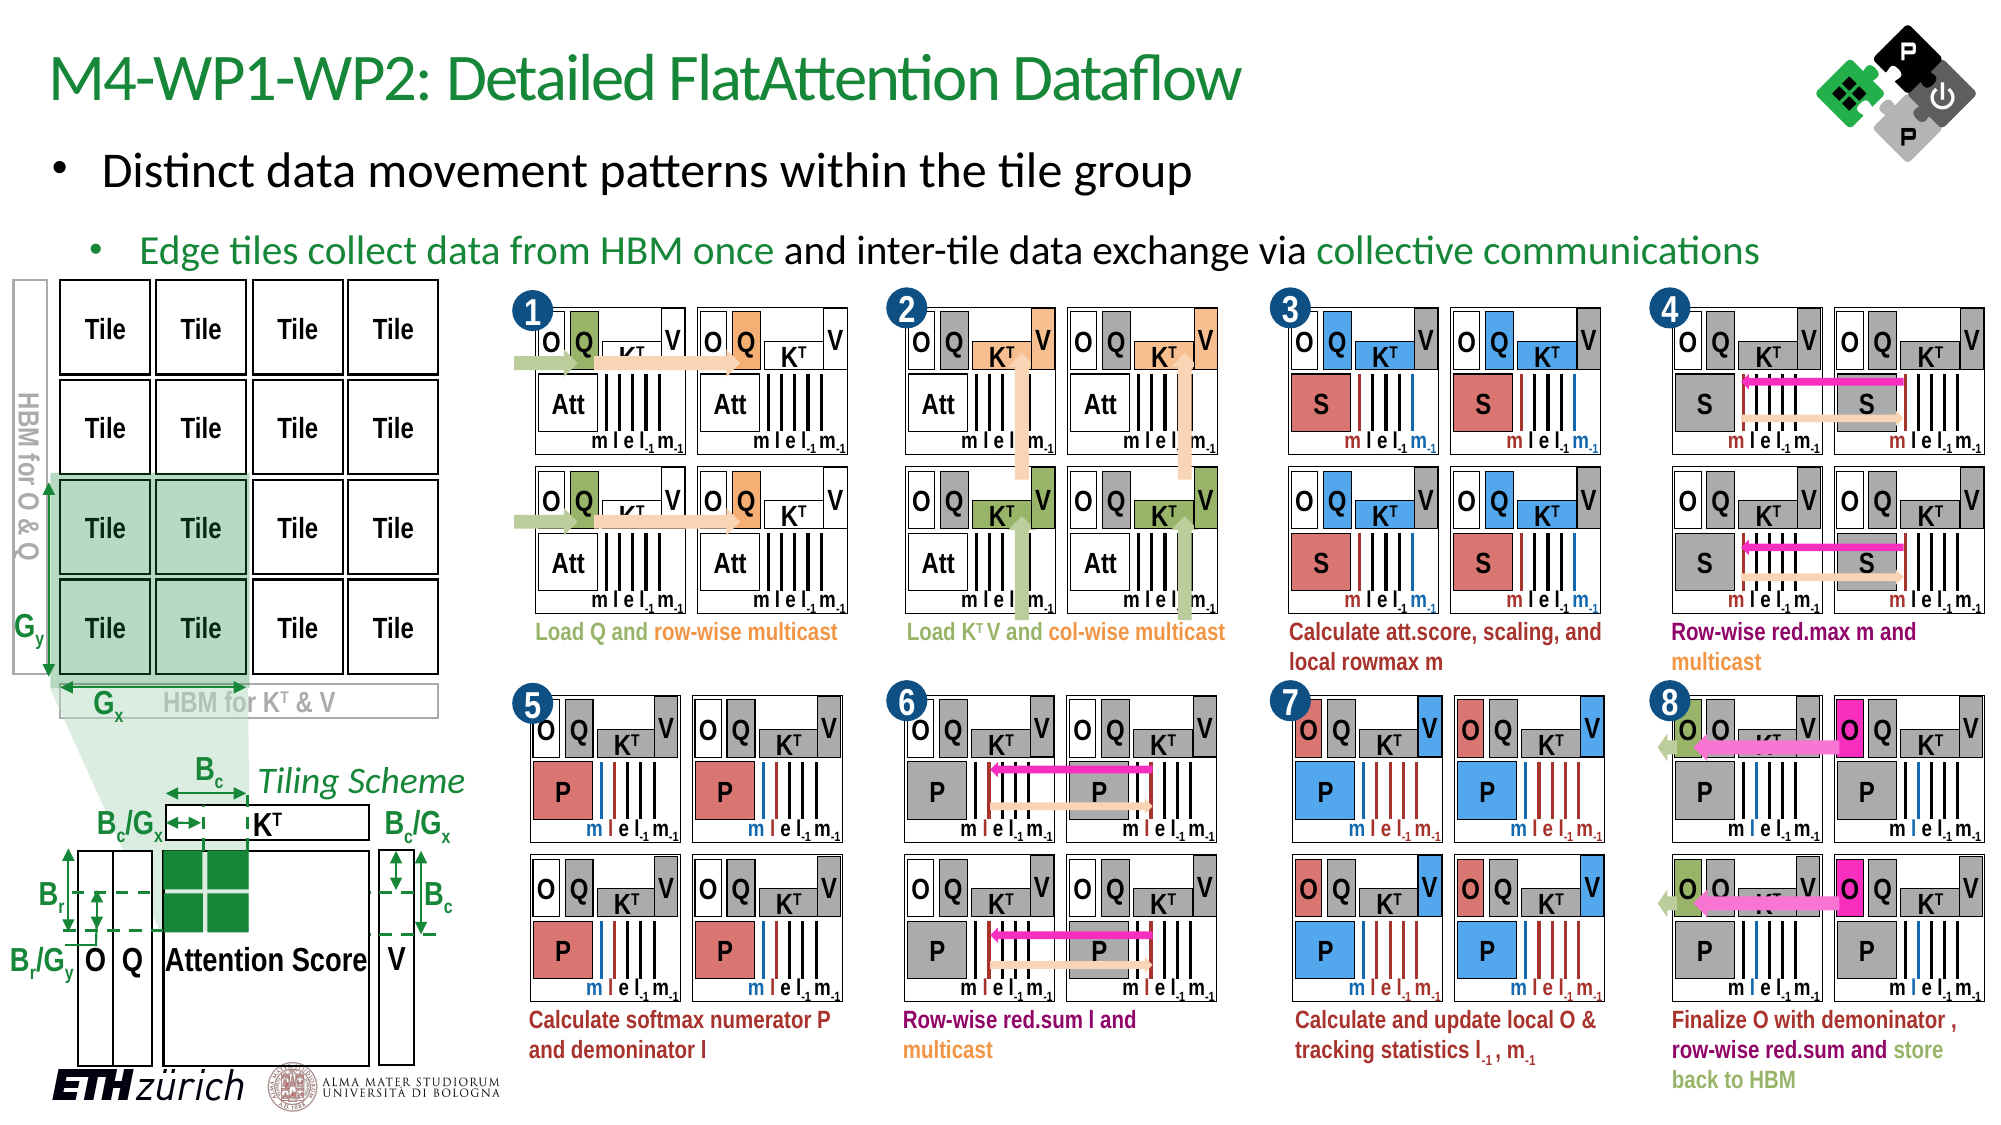

M4-WP1-WP2: Detailed FlatAttention Dataflow
Distinct data movement patterns within the tile group
Edge tiles collect data from HBM once and inter-tile data exchange via collective communications
Tile
Tile
Tile
Tile
2

V
V
O
Q
O
Q
KT
KT
Att
Att

m l e l-1 m-1
m l e l-1 m-1

V
V
O
Q
O
Q
KT
KT
Att
Att

m l e l-1 m-1
m l e l-1 m-1
Load KT V and col-wise multicast
3

V
V
O
Q
O
Q
KT
KT
S
S
m l e l-1 m-1
m l e l-1 m-1

V
V
O
Q
O
Q
KT
KT
S
S
m l e l-1 m-1
m l e l-1 m-1
Calculate att.score, scaling, and local rowmax m
4

V
V
O
Q
O
Q
KT
KT
S

S

m l e l-1 m-1
m l e l-1 m-1
m l e l-1 m-1

V
V
O
Q
O
Q
KT
KT
S
S

m l e l-1 m-1
m l e l-1 m-1
m l e l-1 m-1
Row-wise red.max m and multicast
1

V
V
O
Q
O
Q
KT
KT

Att
Att
m l e l-1 m-1
m l e l-1 m-1

V
V
O
Q
O
Q
KT
KT

Att
Att
m l e l-1 m-1
m l e l-1 m-1
Load Q and row-wise multicast
Tile
Tile
Tile
Tile
HBM for O & Q

Tile
Tile
Tile
Tile
Tile
Tile
Tile
Tile
Gy
Gx
6

V
V
O
Q
O
Q
KT
KT
P

P

m l e l-1 m-1
m l e l-1 m-1

V
V
O
Q
O
Q
KT
KT
P
P

m l e l-1 m-1
m l e l-1 m-1
Row-wise red.sum l and multicast
7

V
V
O
Q
O
Q
KT
KT
P
P
m l e l-1 m-1
m l e l-1 m-1

V
V
O
Q
O
Q
KT
KT
P
P
m l e l-1 m-1
m l e l-1 m-1
Calculate and update local O & tracking statistics l-1 , m-1
8

V
V
O
Q
O
Q
KT
KT

P
P
m l e l-1 m-1
m l e l-1 m-1
m l e l-1 m-1

V
V
O
Q
O
Q
KT
KT

P
P
m l e l-1 m-1
m l e l-1 m-1
m l e l-1 m-1
Finalize O with demoninator , row-wise red.sum and store back to HBM
5

V
V
O
Q
O
Q
KT
KT
P
P
m l e l-1 m-1
m l e l-1 m-1

V
V
O
Q
O
Q
KT
KT
P
P
m l e l-1 m-1
m l e l-1 m-1
Calculate softmax numerator P and demoninator l
HBM for KT & V

Bc
Tiling Scheme
Bc/Gx
Bc/Gx
KT
V

O
Attention Score
Q
Br
Bc

Br/Gy